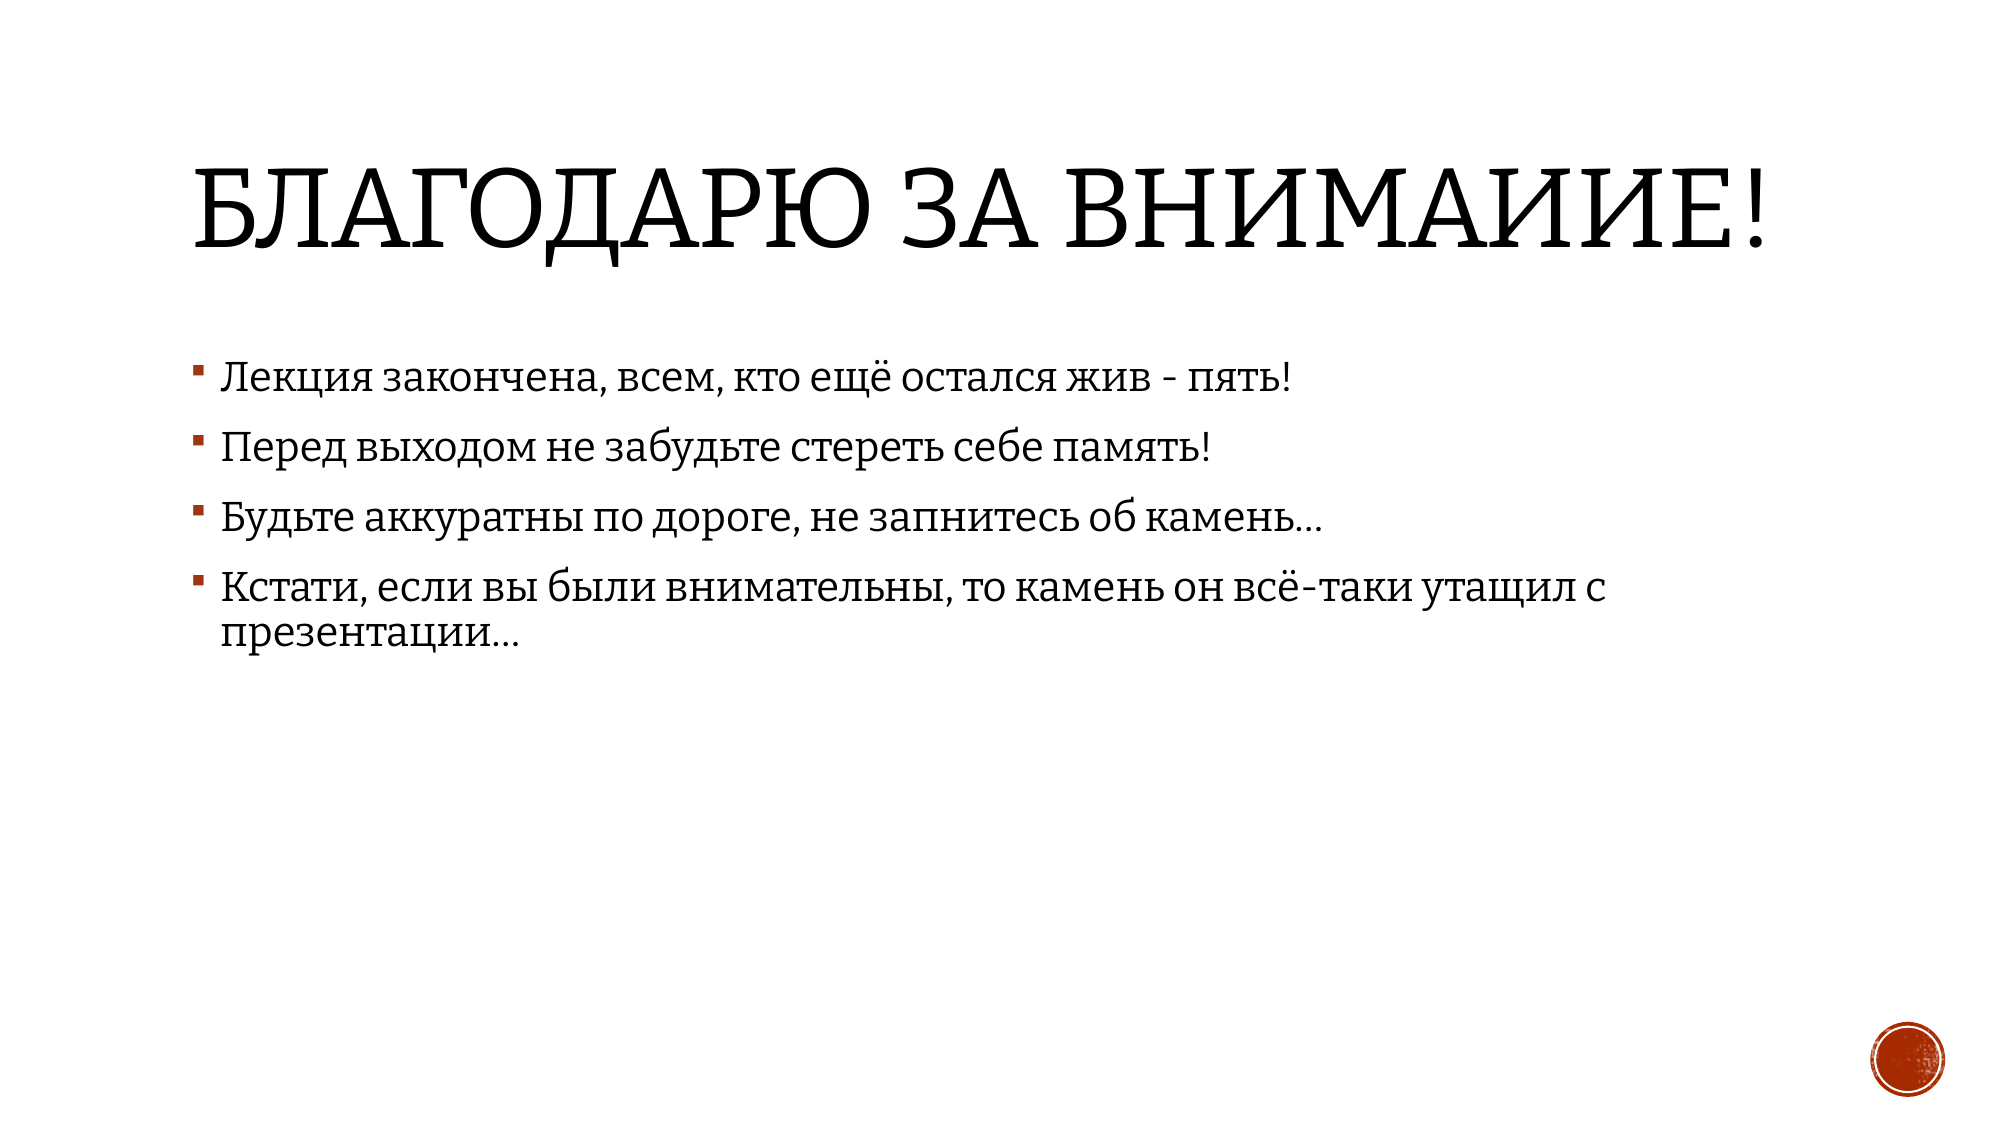

# Благодарю за вниМаИИе!
Лекция закончена, всем, кто ещё остался жив - пять!
Перед выходом не забудьте стереть себе память!
Будьте аккуратны по дороге, не запнитесь об камень…
Кстати, если вы были внимательны, то камень он всё-таки утащил с презентации…